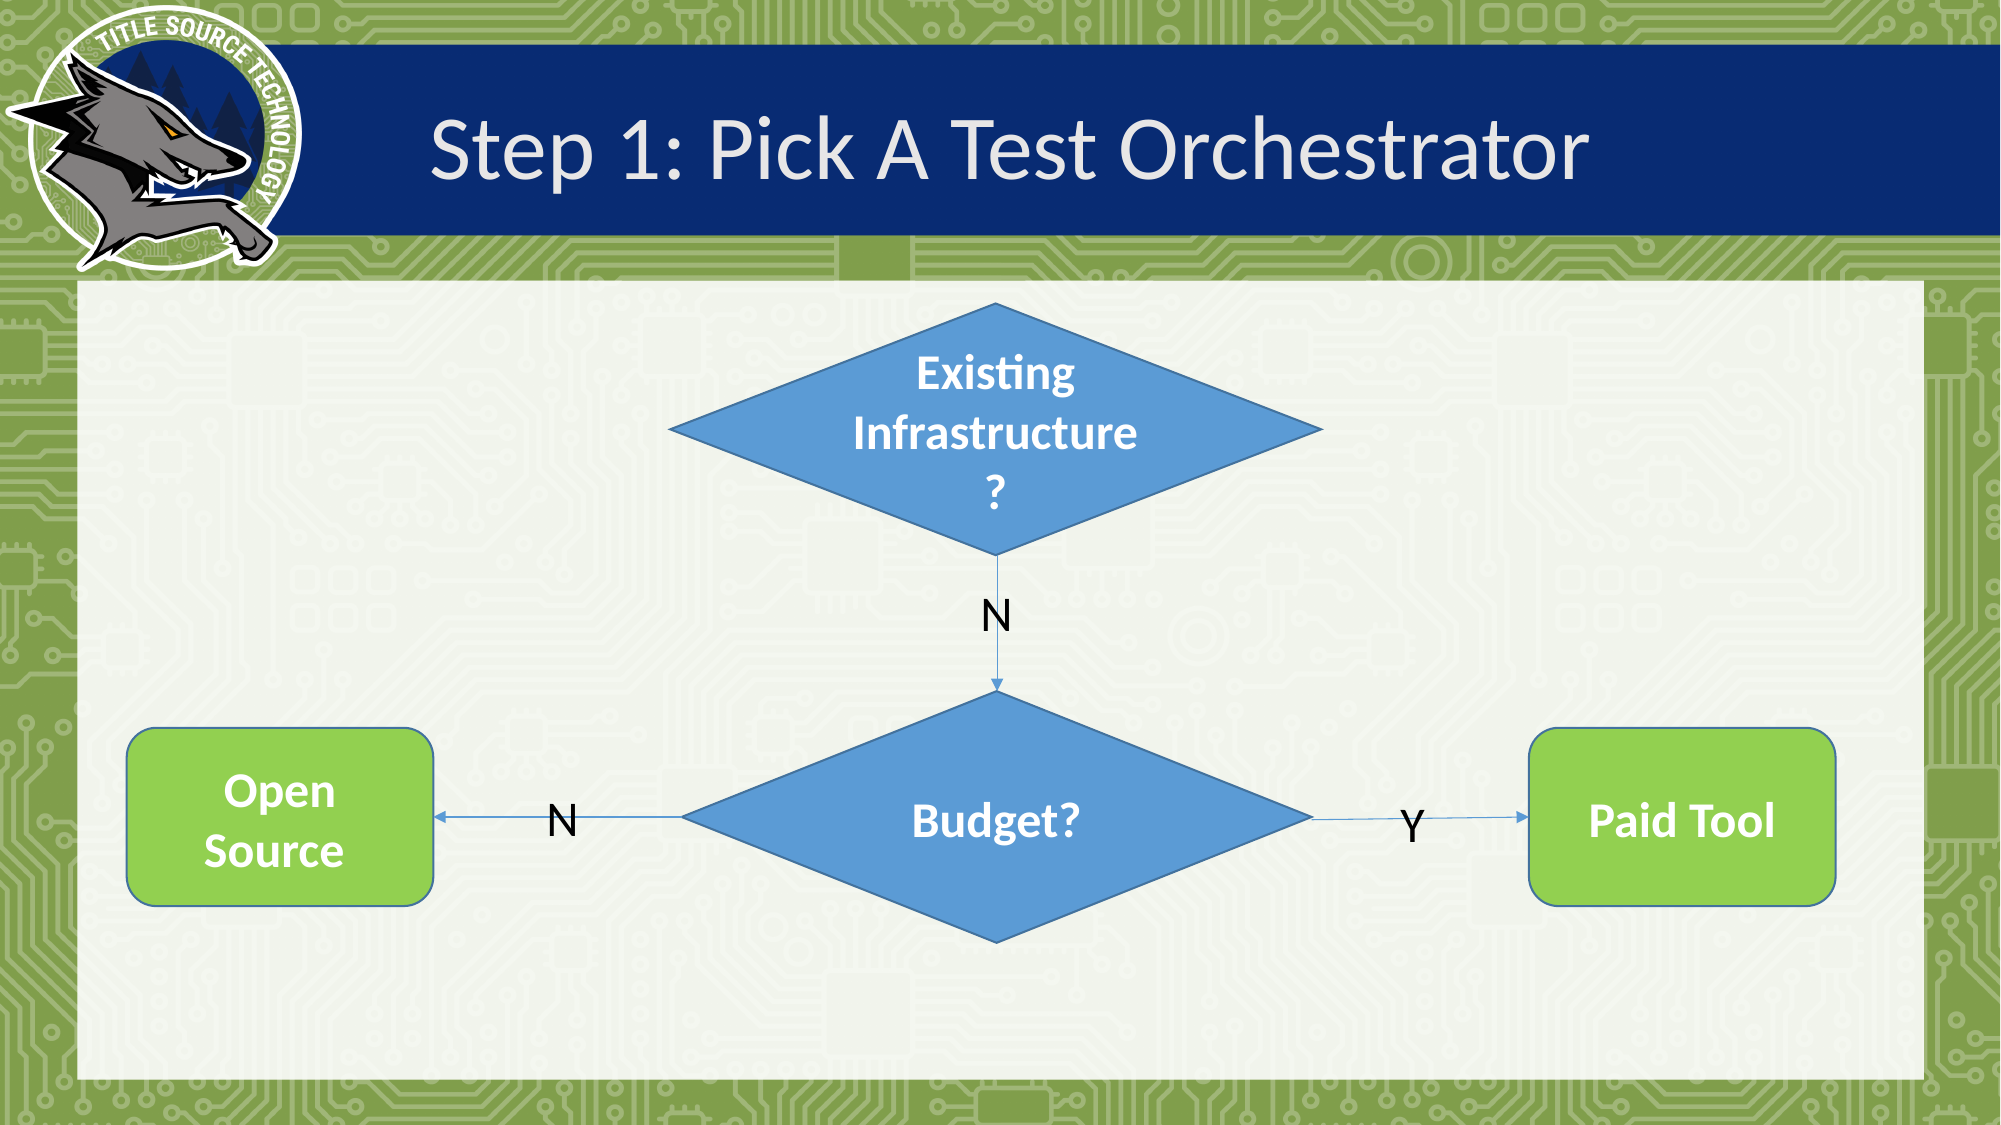

# Step 1: Pick A Test Orchestrator
Existing Infrastructure?
N
Budget?
Paid Tool
Open Source
N
Y